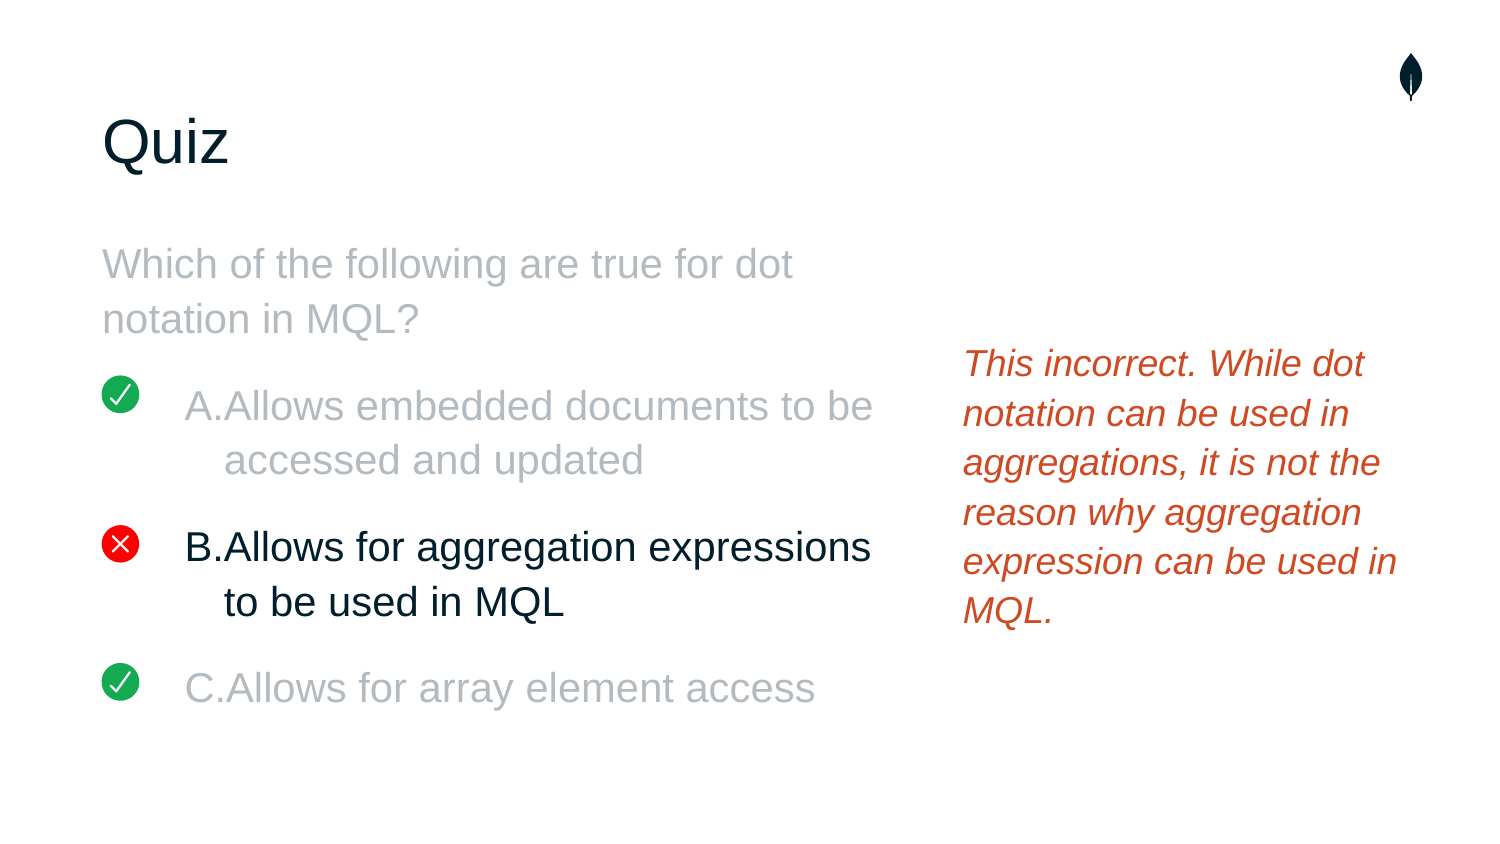

# Quiz
Which of the following are true for dot notation in MQL?
Allows embedded documents to be accessed and updated
Allows for aggregation expressions to be used in MQL
Allows for array element access
This incorrect. While dot notation can be used in aggregations, it is not the reason why aggregation expression can be used in MQL.